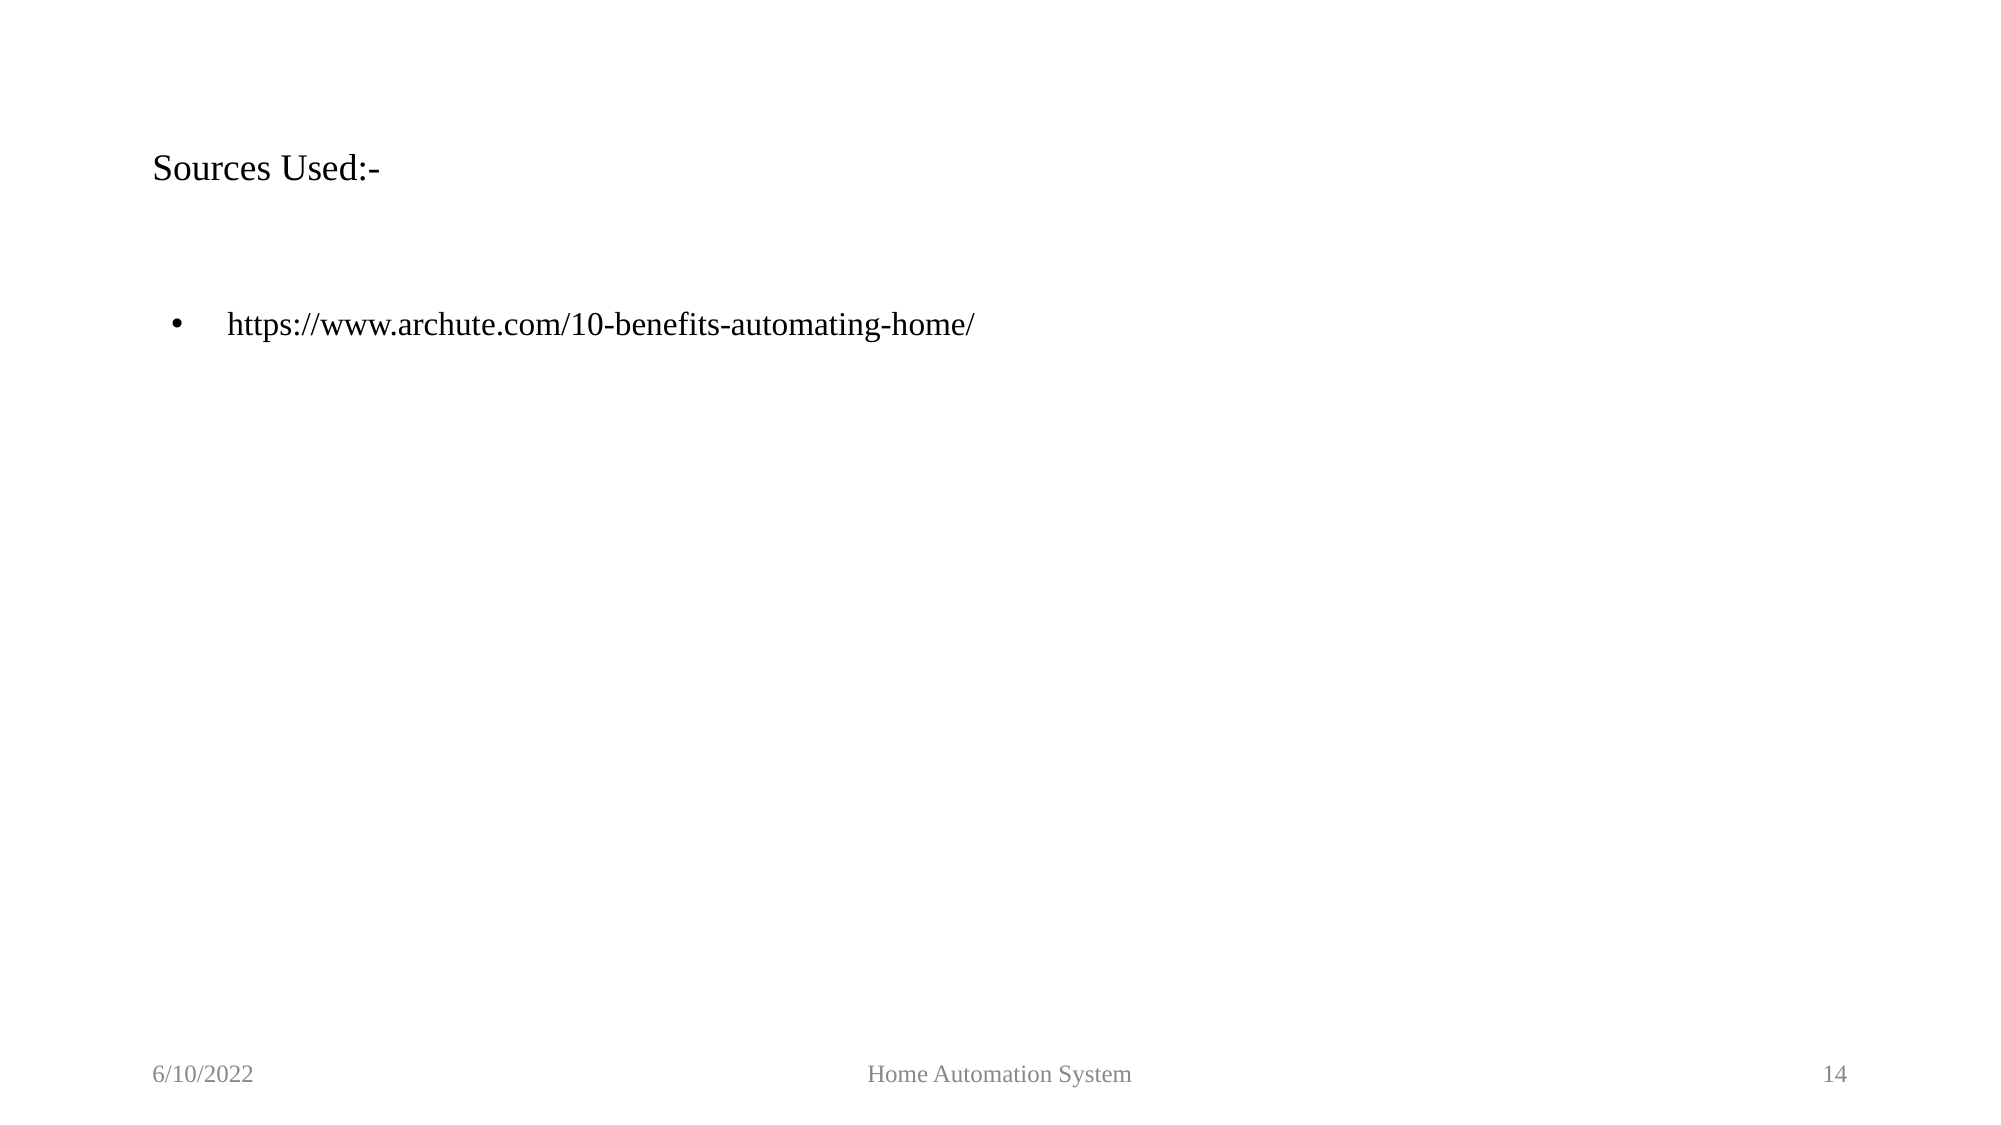

# Sources Used:-
https://www.archute.com/10-benefits-automating-home/

6/10/2022
Home Automation System
14